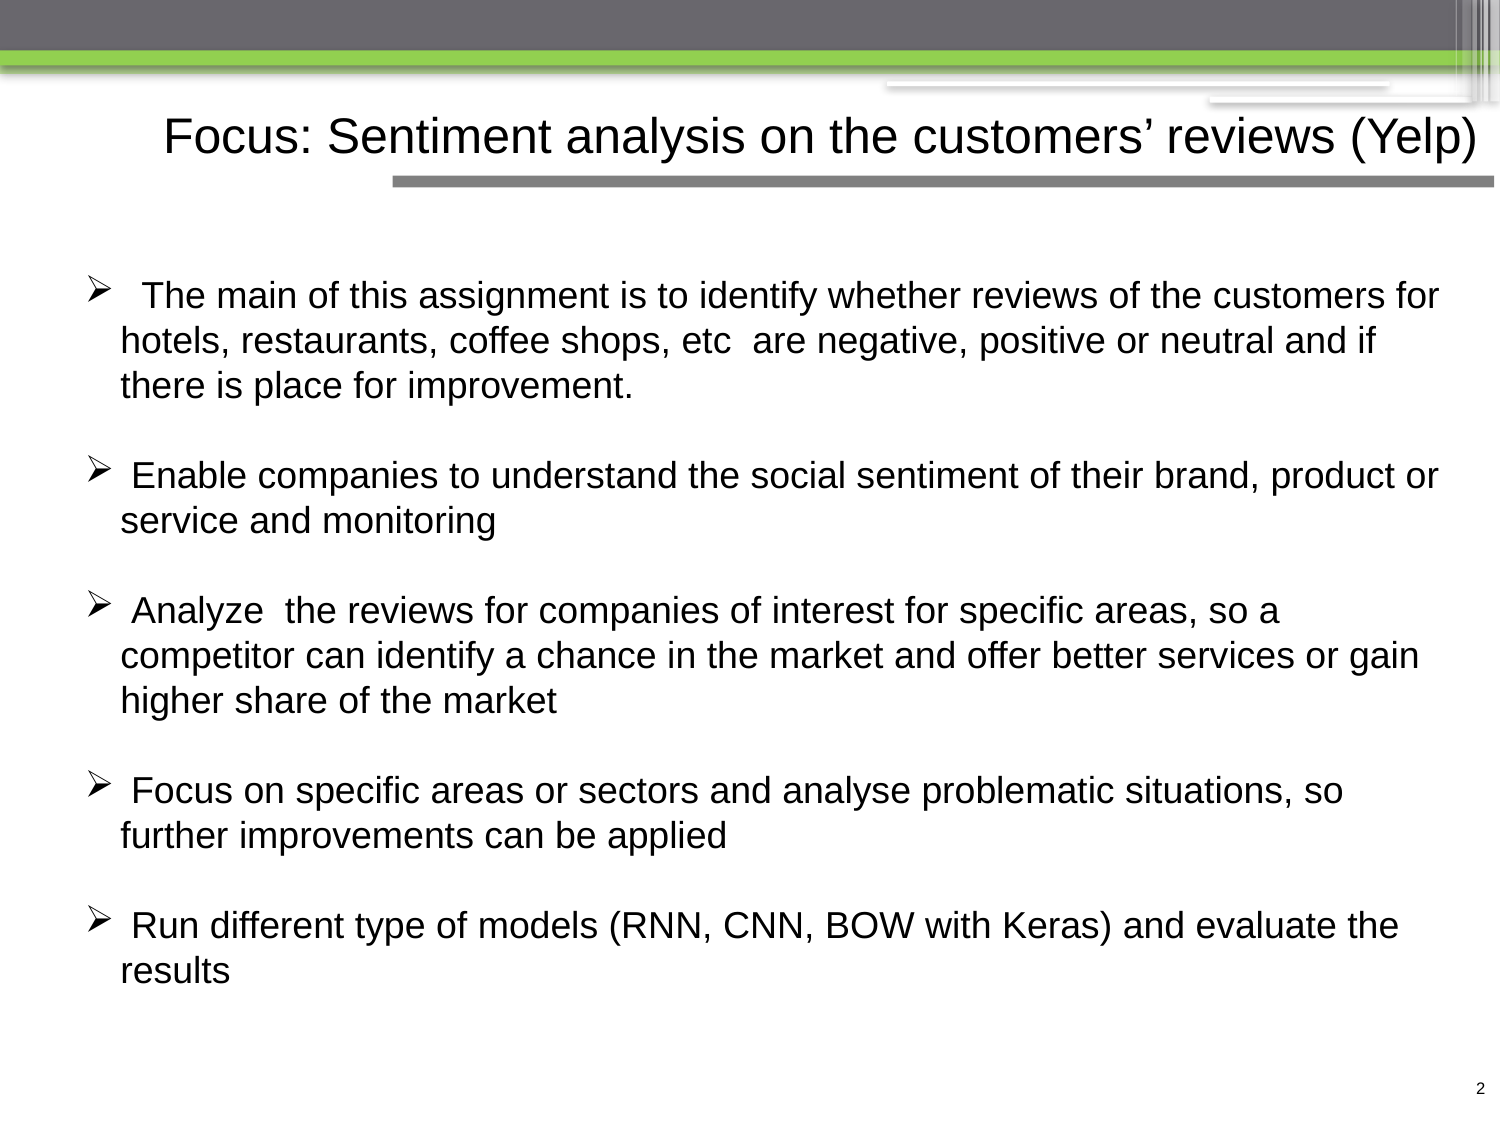

Focus: Sentiment analysis on the customers’ reviews (Yelp)

  The main of this assignment is to identify whether reviews of the customers for hotels, restaurants, coffee shops, etc  are negative, positive or neutral and if there is place for improvement.

 Enable companies to understand the social sentiment of their brand, product or service and monitoring

 Analyze  the reviews for companies of interest for specific areas, so a competitor can identify a chance in the market and offer better services or gain higher share of the market

 Focus on specific areas or sectors and analyse problematic situations, so further improvements can be applied

 Run different type of models (RNN, CNN, BOW with Keras) and evaluate the results

2